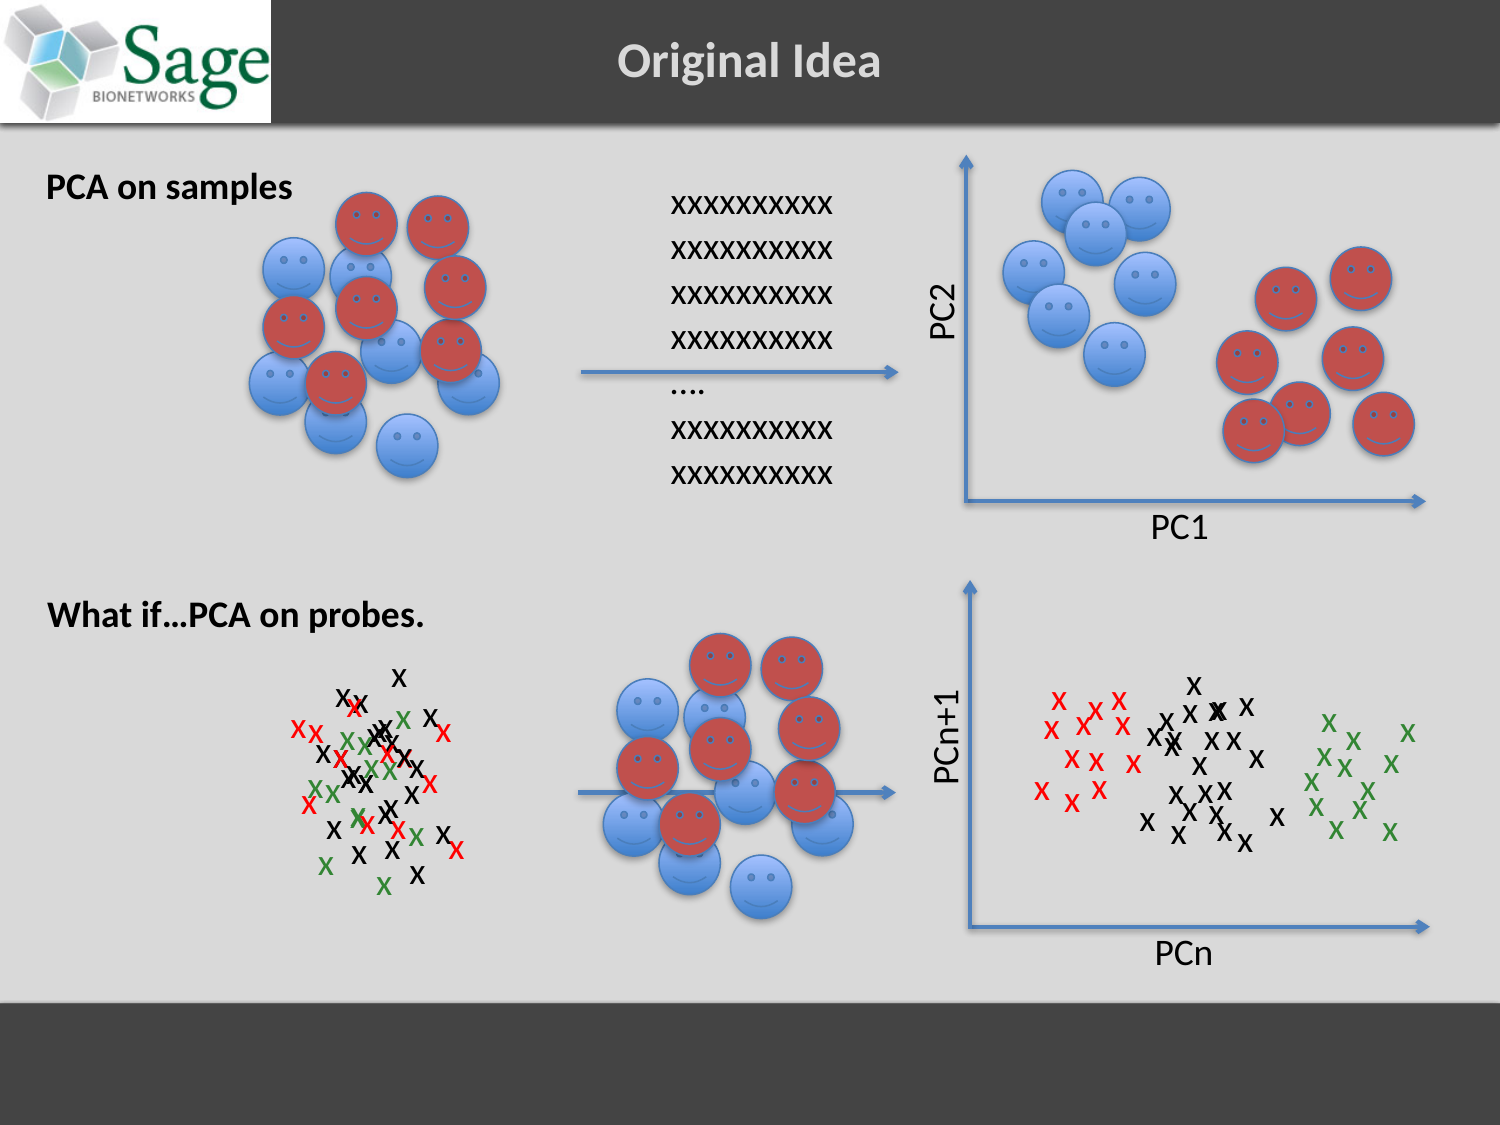

Original Idea
PCA on samples
xxxxxxxxxx
xxxxxxxxxx
xxxxxxxxxx
xxxxxxxxxx
….
xxxxxxxxxx
xxxxxxxxxx

PC2

PC1
What if…PCA on probes.

x
x
x
x
x
x
x
x
x
x
x
x

x
x

x
x
x
x
x
x
x

x
x
x
x
x
x
x
x
x
x
x
PCn+1
x
x
x

x
x
x
x
x
x
x
x
x
x
x
x
x
x
x
x
x

x
x
x
x
x
x
x
x
x
x
x
x
x
x

x

x
x
x
x
x
x
x
x
x
x
x
x
x

x
x
x
x
x
x
x
x
x
x
x
x
x

x
x

PCn